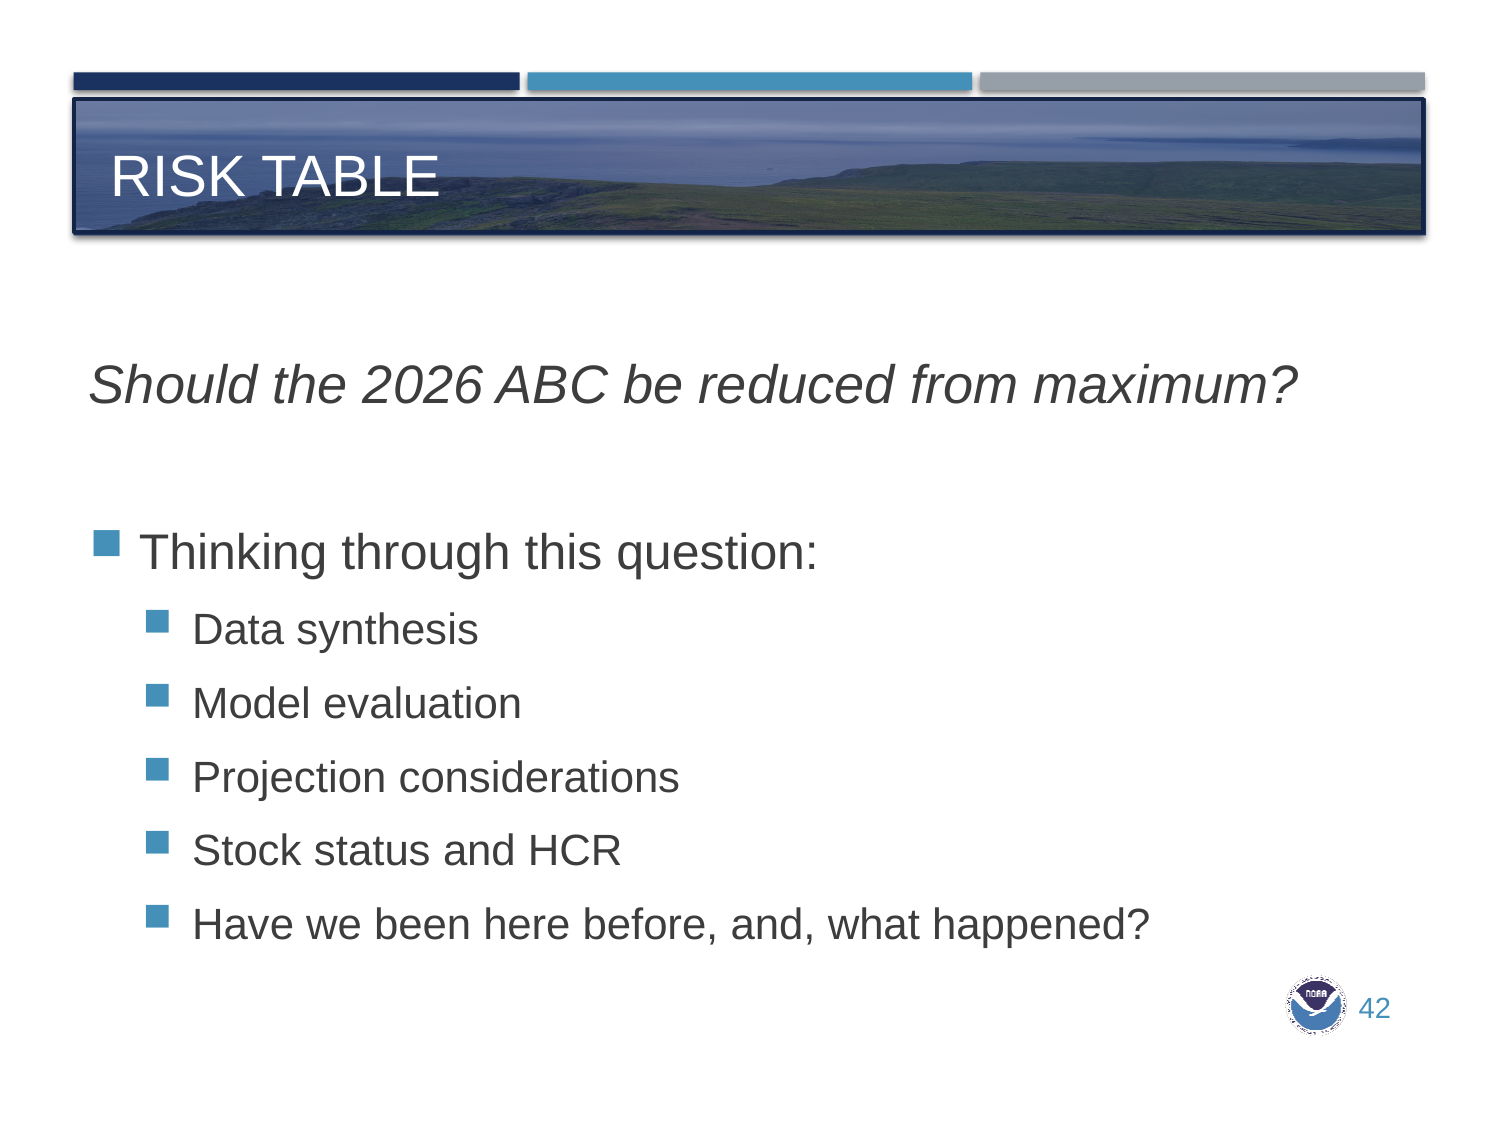

# Risk table

Should the 2026 ABC be reduced from maximum?

Thinking through this question:
Data synthesis
Model evaluation
Projection considerations
Stock status and HCR
Have we been here before, and, what happened?

42